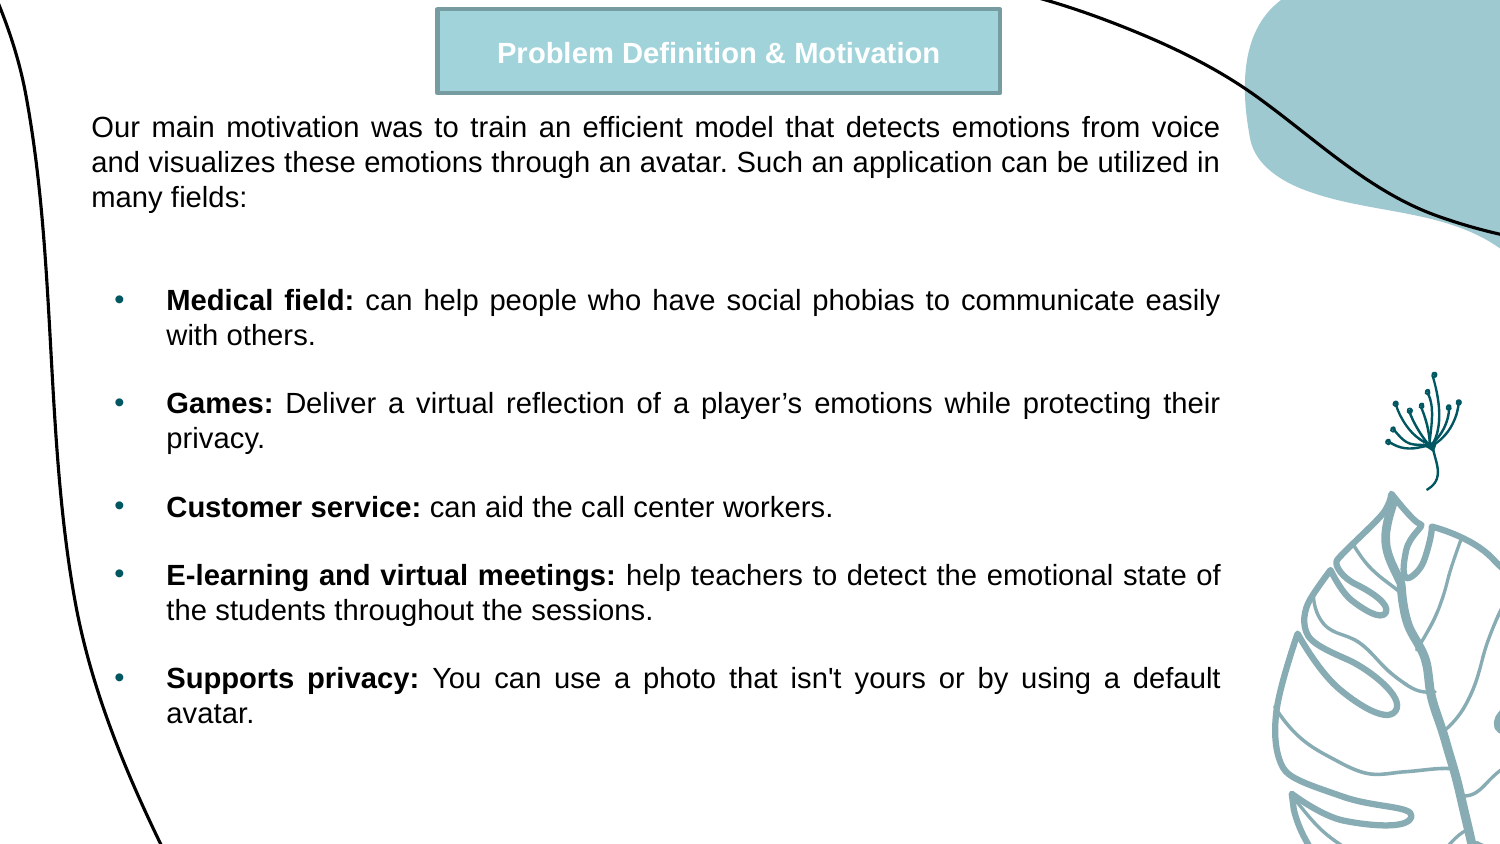

Problem Definition & Motivation

	Our main motivation was to train an efficient model that detects emotions from voice and visualizes these emotions through an avatar. Such an application can be utilized in many fields:

Medical field: can help people who have social phobias to communicate easily with others.
Games: Deliver a virtual reflection of a player’s emotions while protecting their privacy.
Customer service: can aid the call center workers.
E-learning and virtual meetings: help teachers to detect the emotional state of the students throughout the sessions.
Supports privacy: You can use a photo that isn't yours or by using a default avatar.